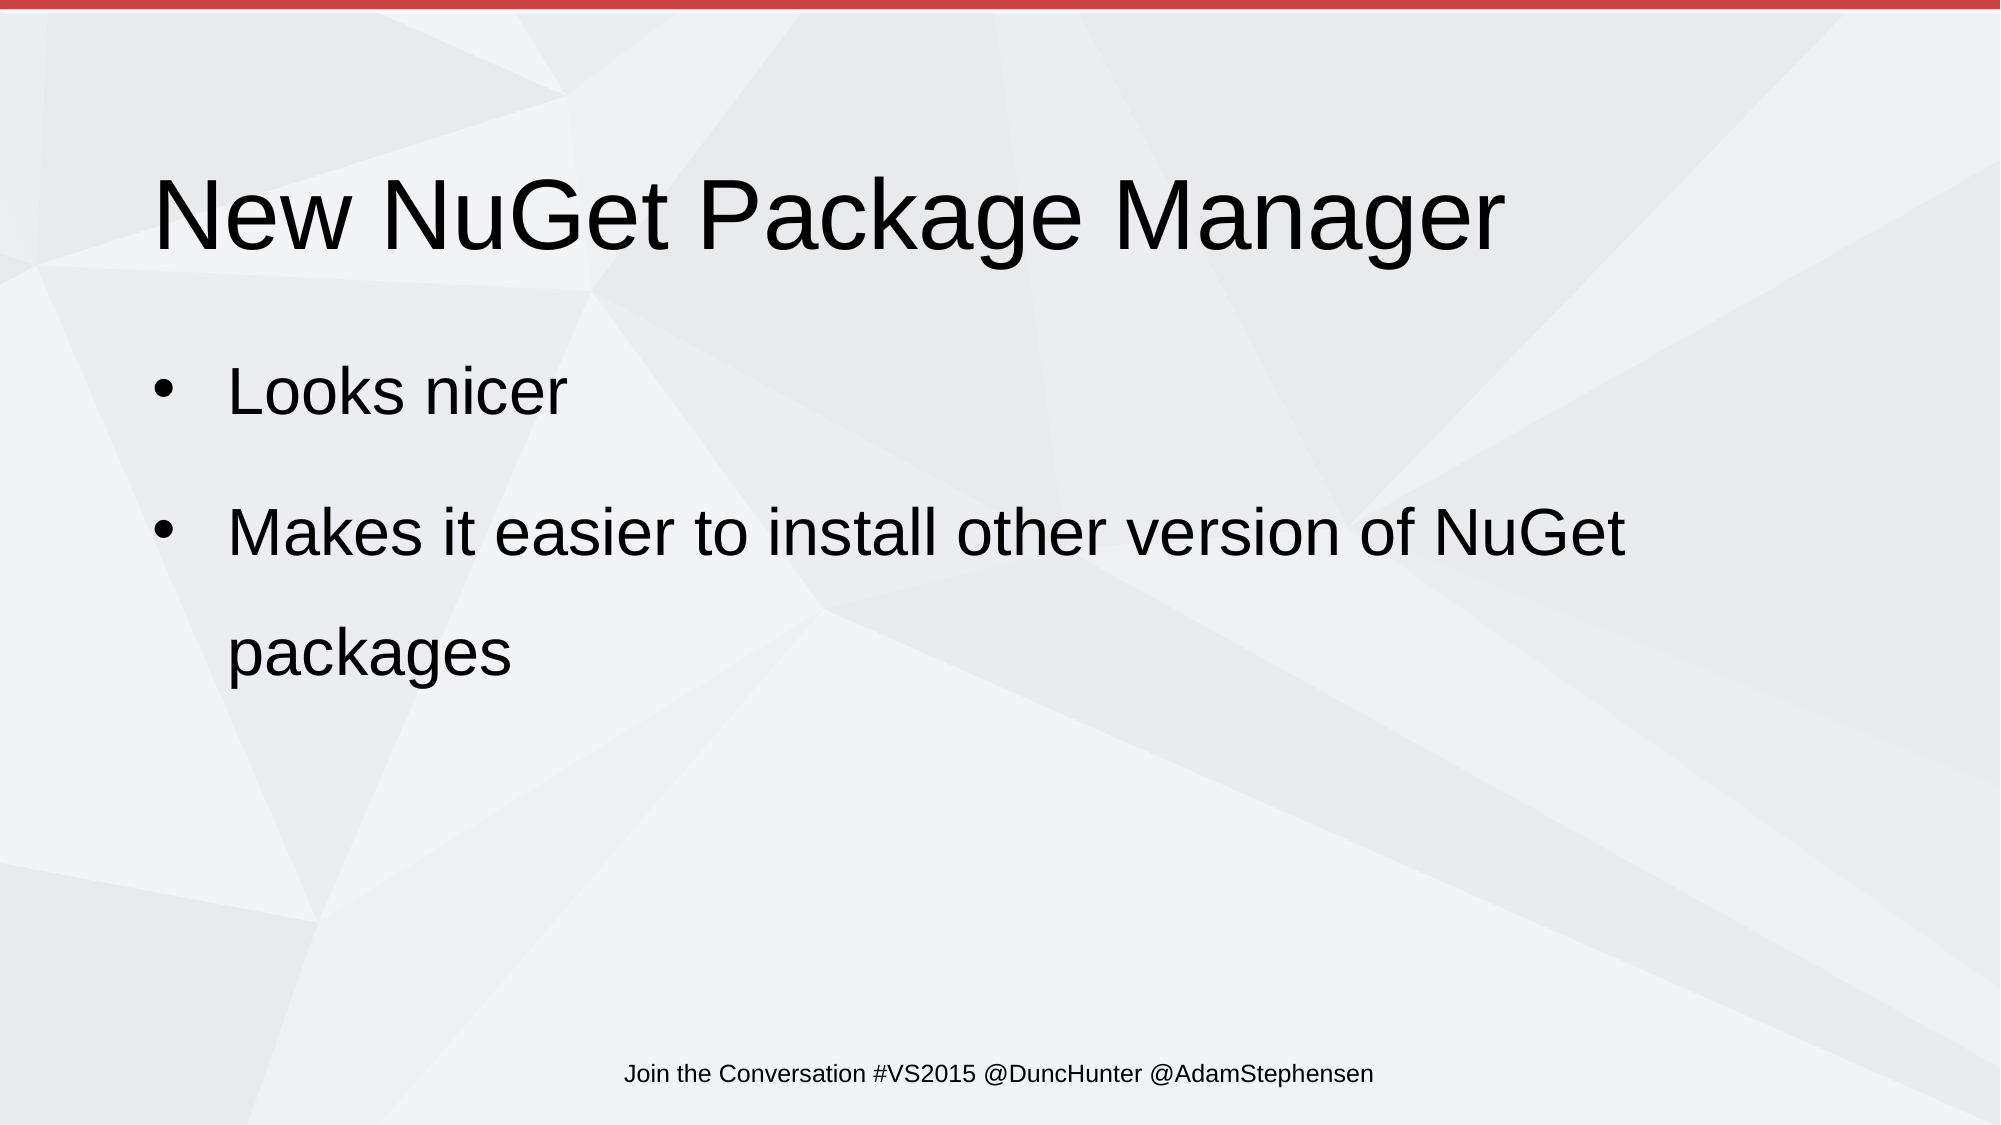

# New NuGet Package Manager
Looks nicer
Makes it easier to install other version of NuGet packages
Join the Conversation #VS2015 @DuncHunter @AdamStephensen